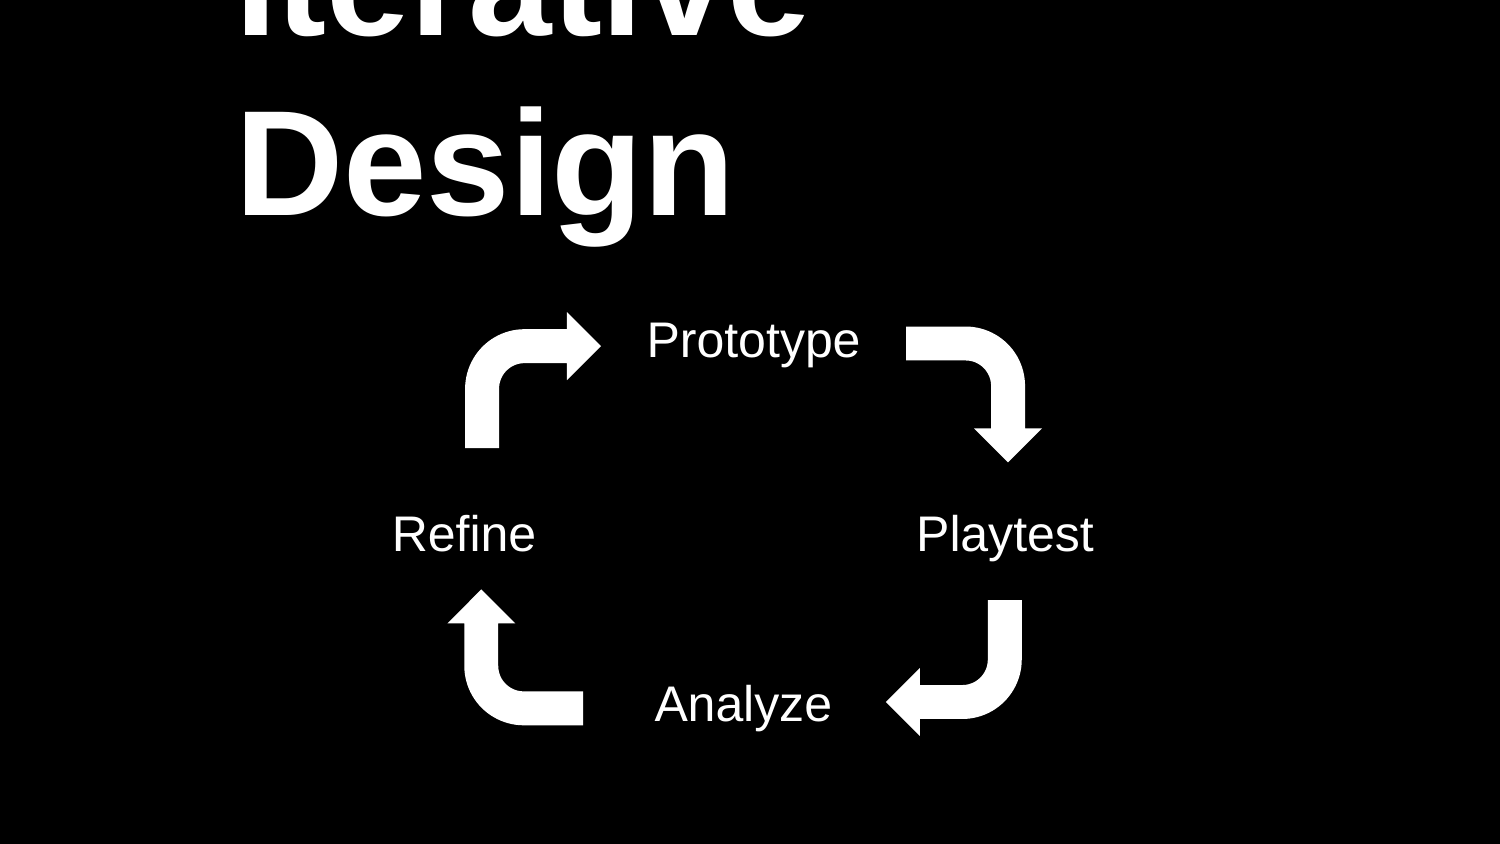

# Iterative Design
Prototype

Refine
Playtest

Analyze